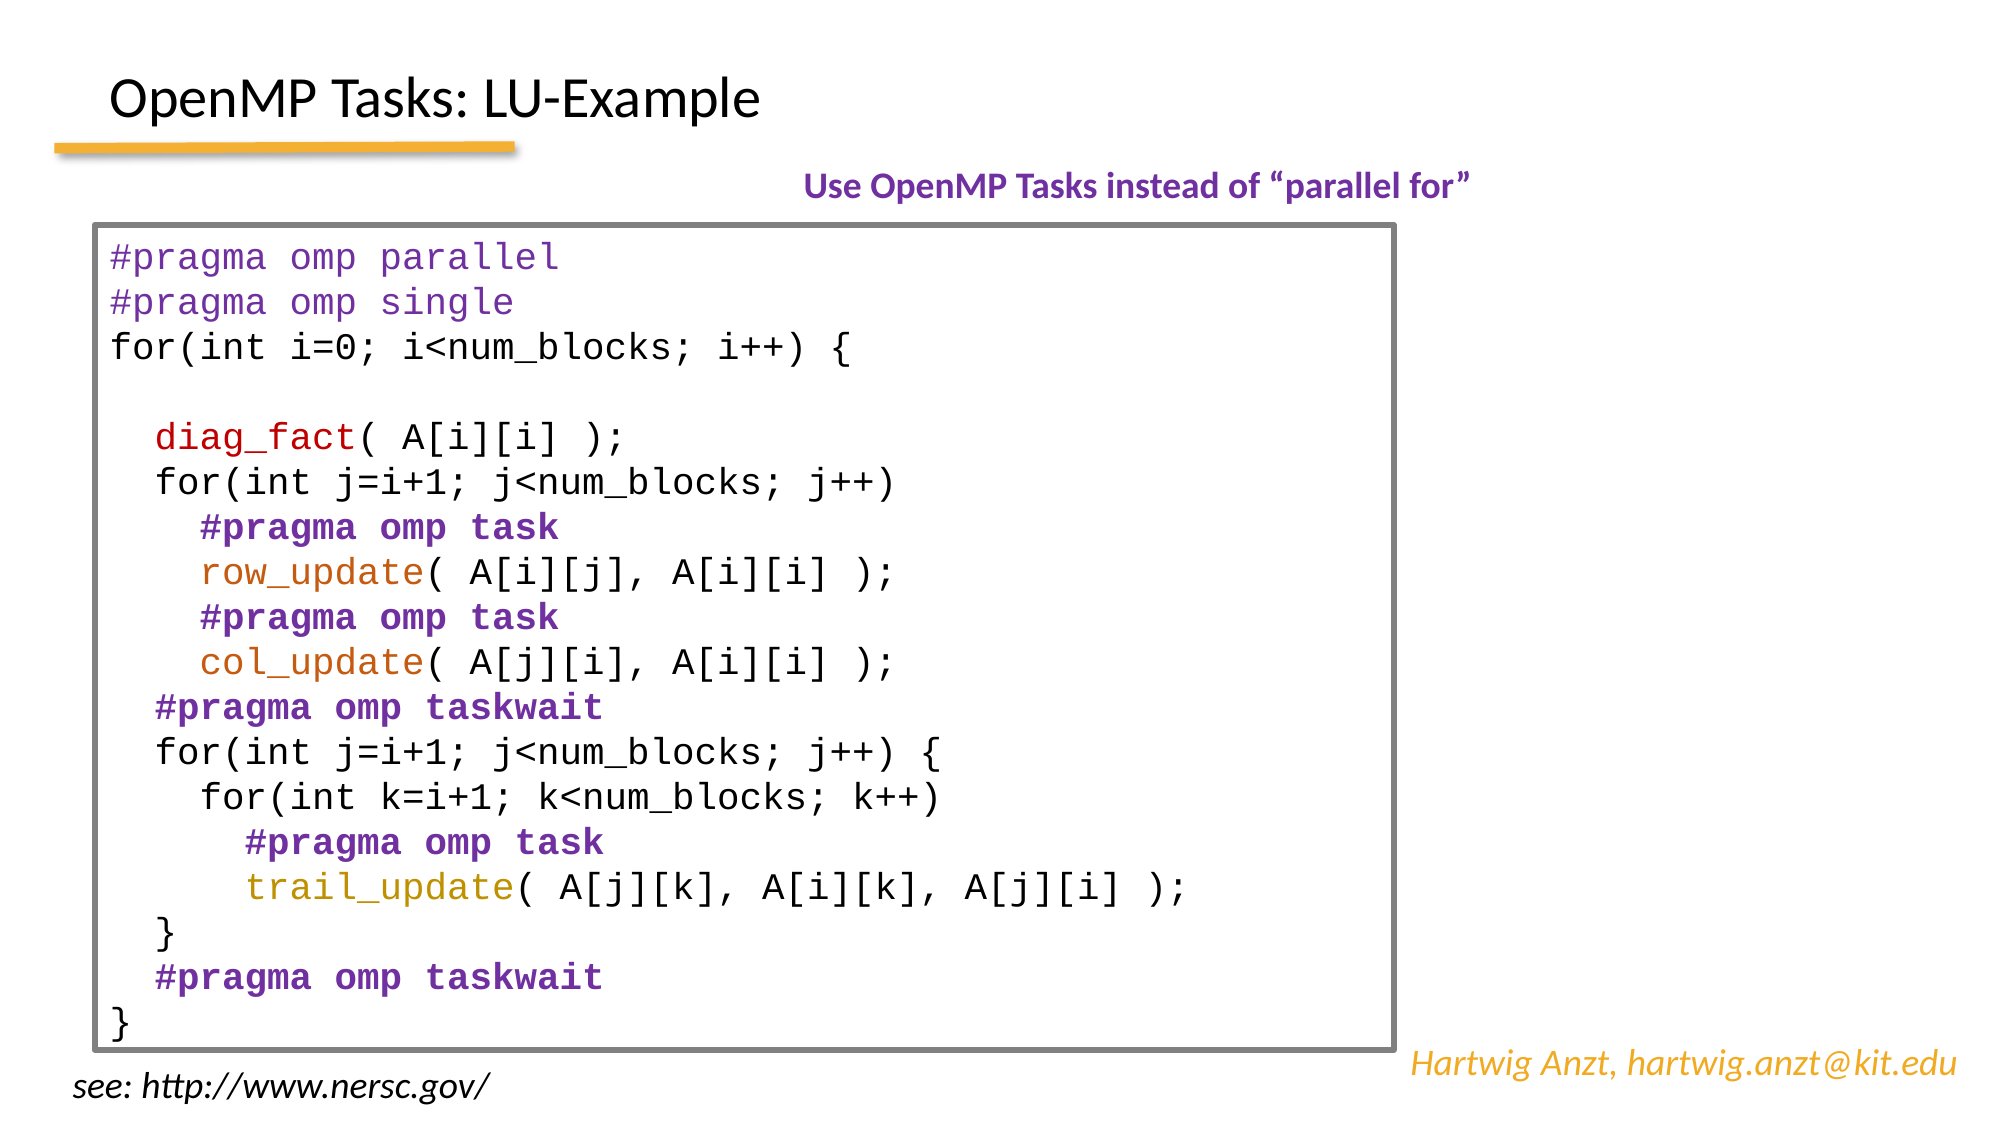

OpenMP Tasks: LU-Example
Use OpenMP Tasks instead of “parallel for”
#pragma omp parallel
#pragma omp single
for(int i=0; i<num_blocks; i++) {

  diag_fact( A[i][i] );
  for(int j=i+1; j<num_blocks; j++)
    #pragma omp task
    row_update( A[i][j], A[i][i] );
    #pragma omp task
    col_update( A[j][i], A[i][i] );
  #pragma omp taskwait
  for(int j=i+1; j<num_blocks; j++) {
    for(int k=i+1; k<num_blocks; k++)
      #pragma omp task
      trail_update( A[j][k], A[i][k], A[j][i] );
  }
  #pragma omp taskwait
}
Hartwig Anzt, hartwig.anzt@kit.edu
see: http://www.nersc.gov/